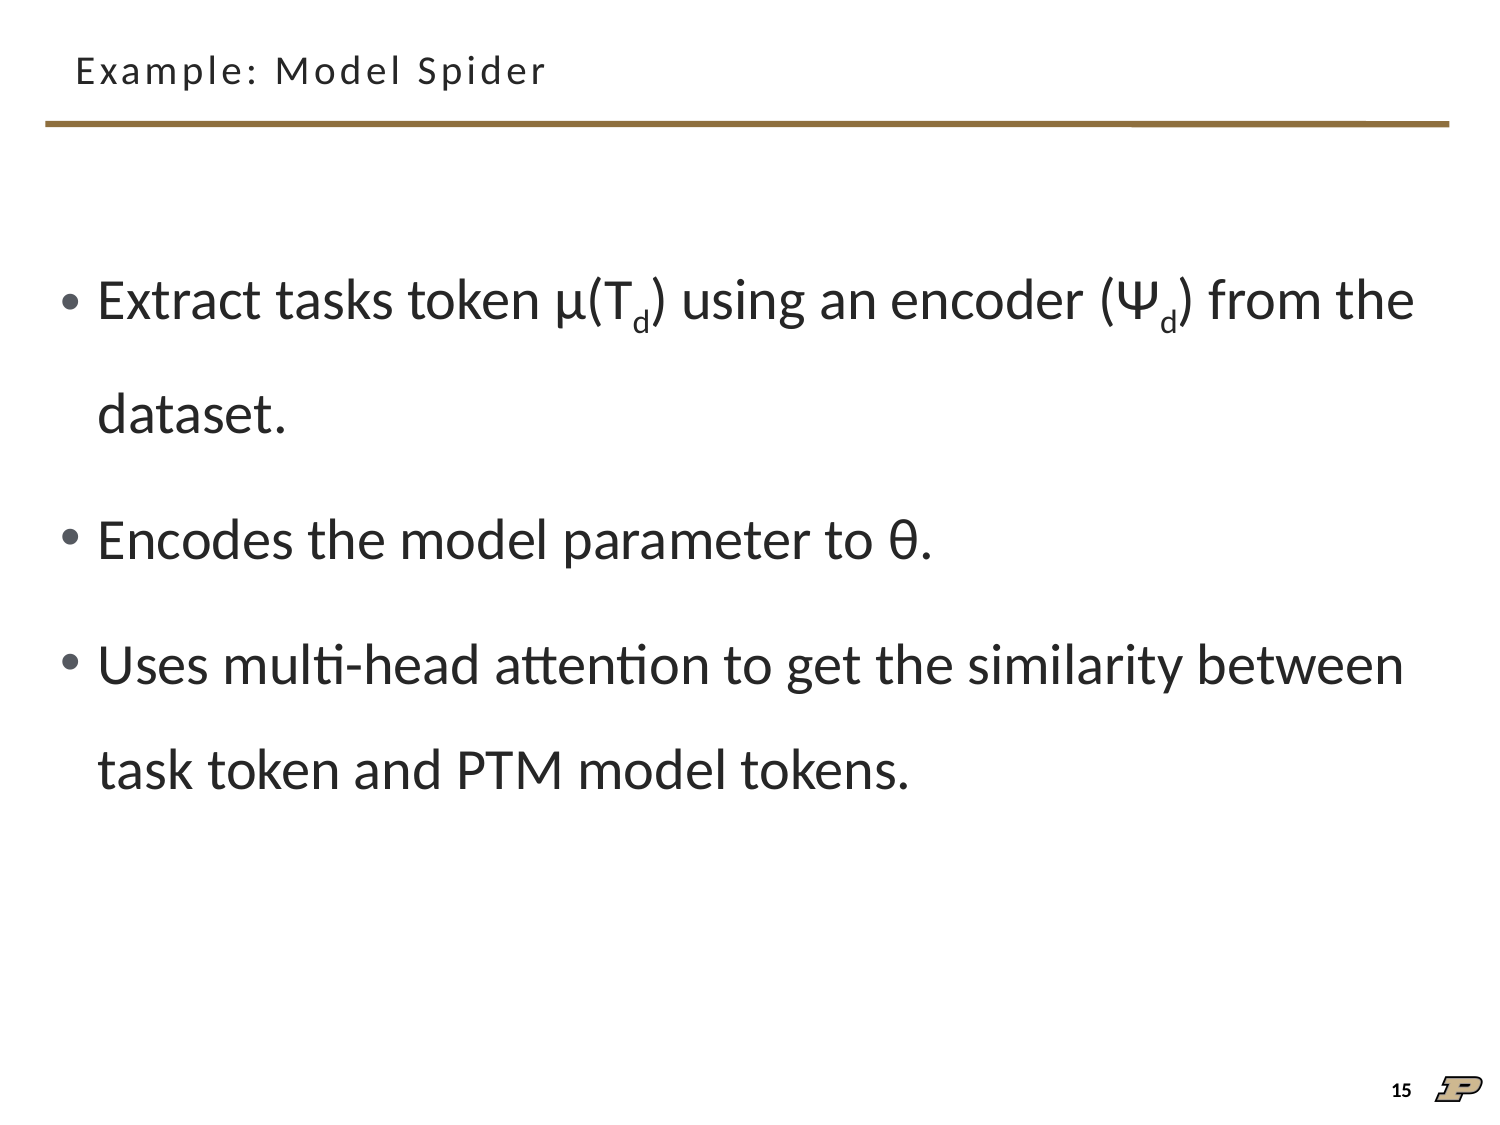

# Example: Model Spider
Extract tasks token μ(Td) using an encoder (Ψd) from the dataset.
Encodes the model parameter to θ.
Uses multi-head attention to get the similarity between task token and PTM model tokens.

15